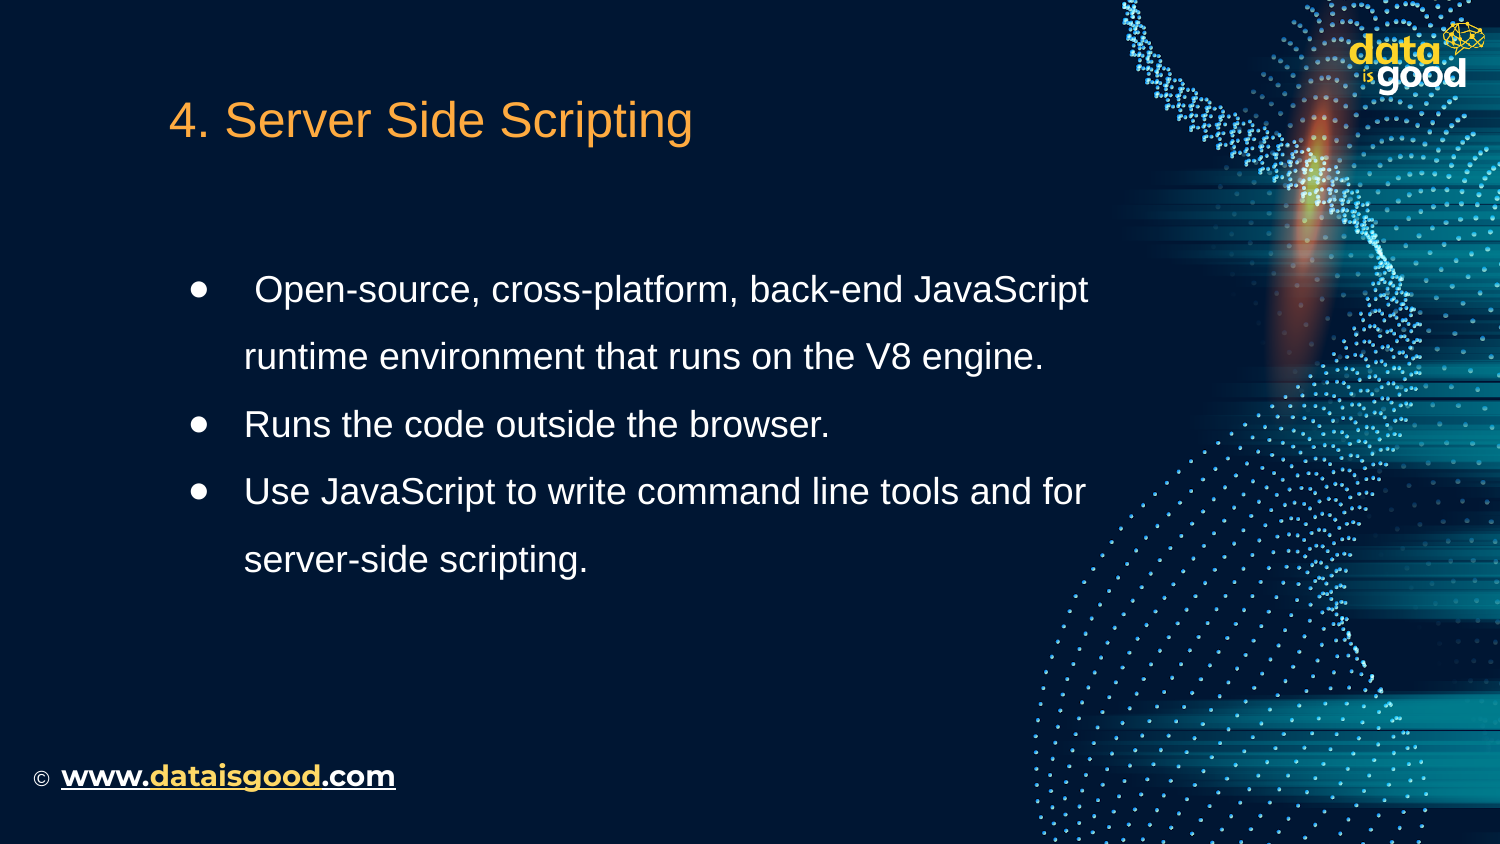

# 4. Server Side Scripting
 Open-source, cross-platform, back-end JavaScript runtime environment that runs on the V8 engine.
Runs the code outside the browser.
Use JavaScript to write command line tools and for server-side scripting.